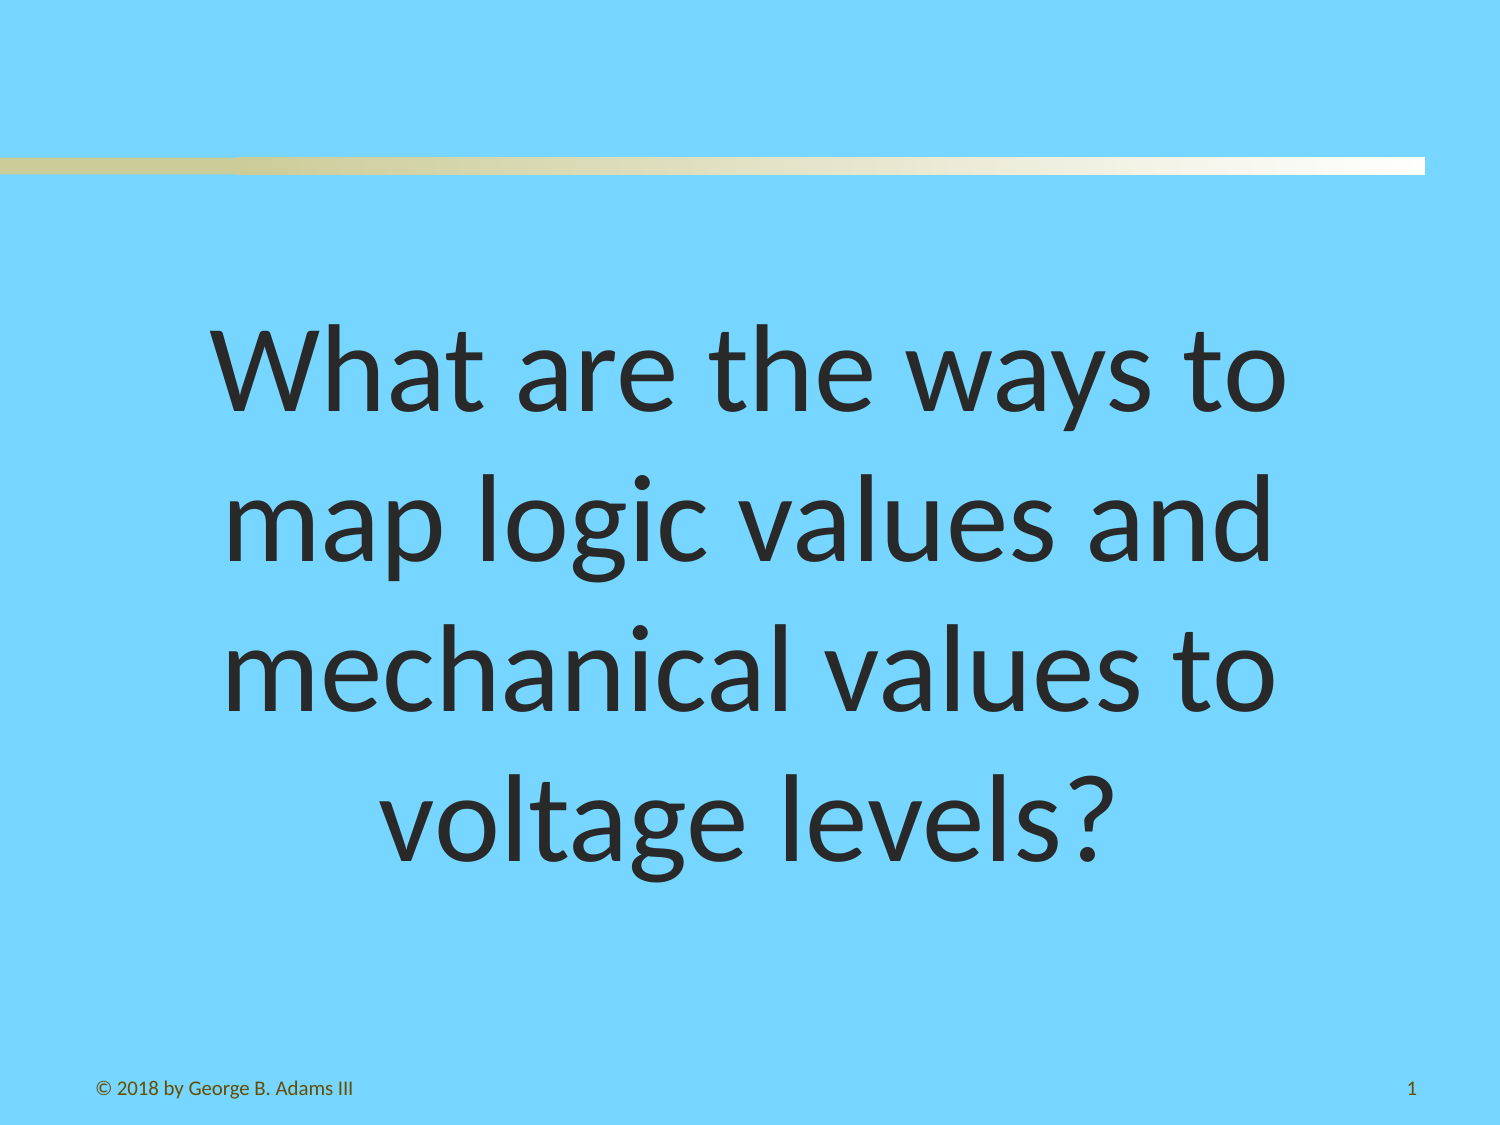

#
What are the ways to map logic values and mechanical values to voltage levels?
© 2018 by George B. Adams III
1